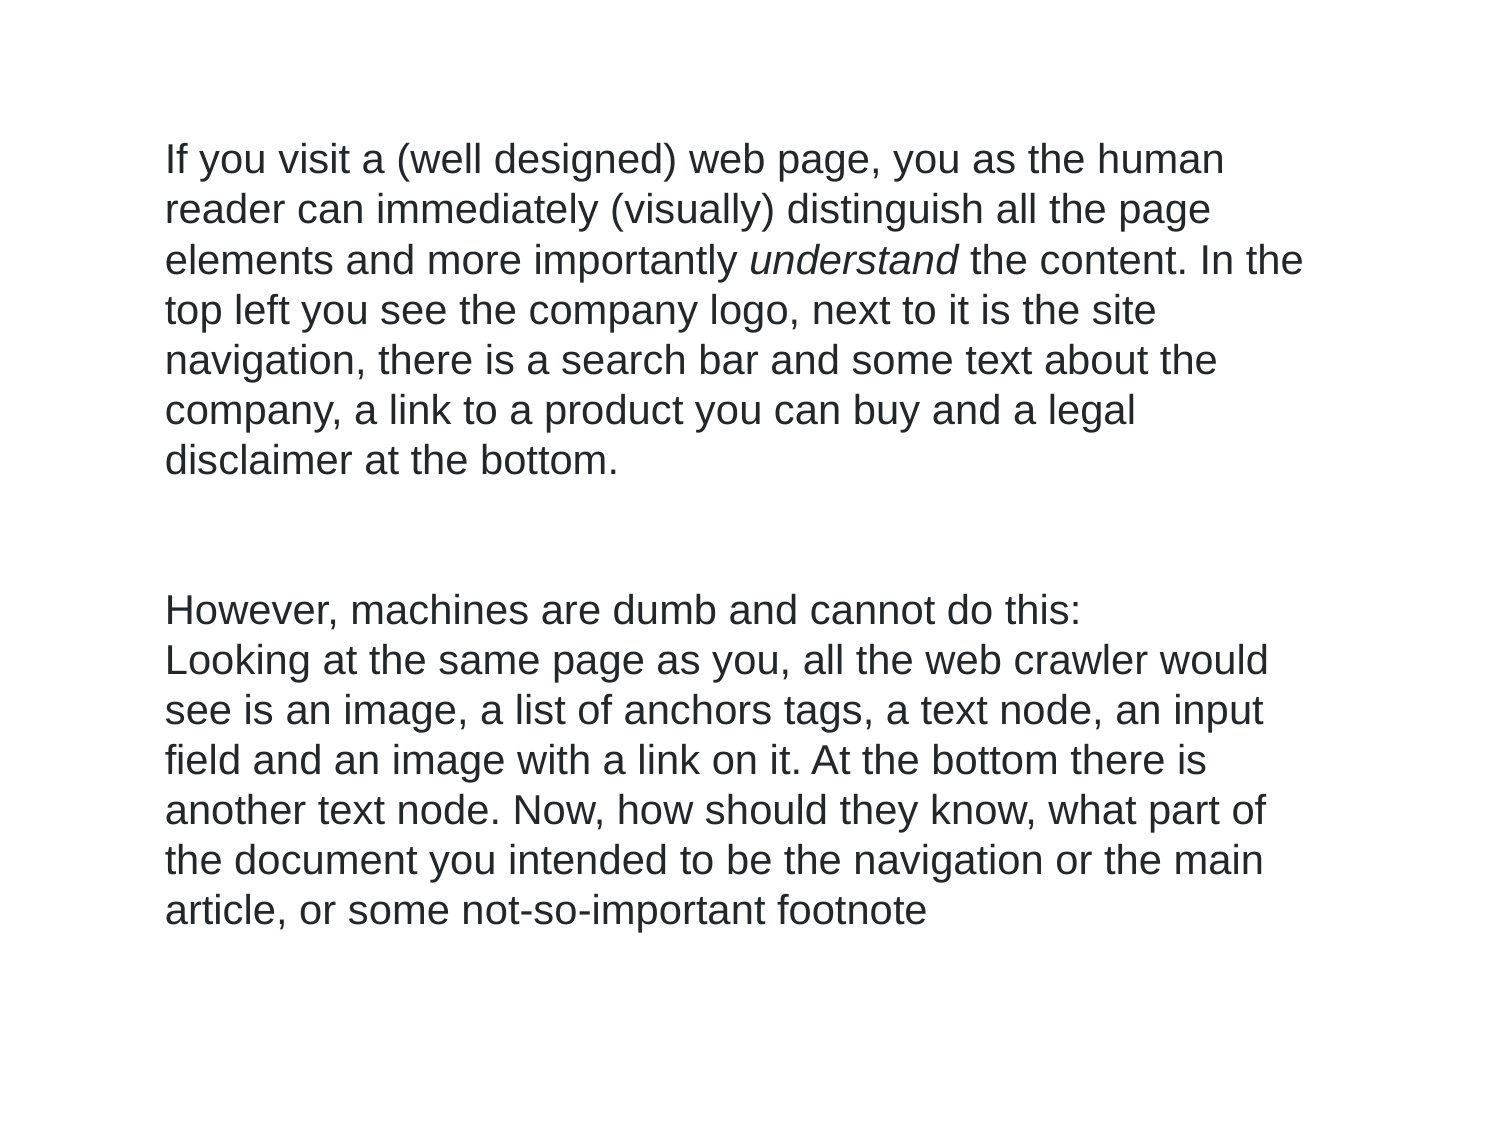

If you visit a (well designed) web page, you as the human reader can immediately (visually) distinguish all the page elements and more importantly understand the content. In the top left you see the company logo, next to it is the site navigation, there is a search bar and some text about the company, a link to a product you can buy and a legal disclaimer at the bottom.

However, machines are dumb and cannot do this:
Looking at the same page as you, all the web crawler would see is an image, a list of anchors tags, a text node, an input field and an image with a link on it. At the bottom there is another text node. Now, how should they know, what part of the document you intended to be the navigation or the main article, or some not-so-important footnote